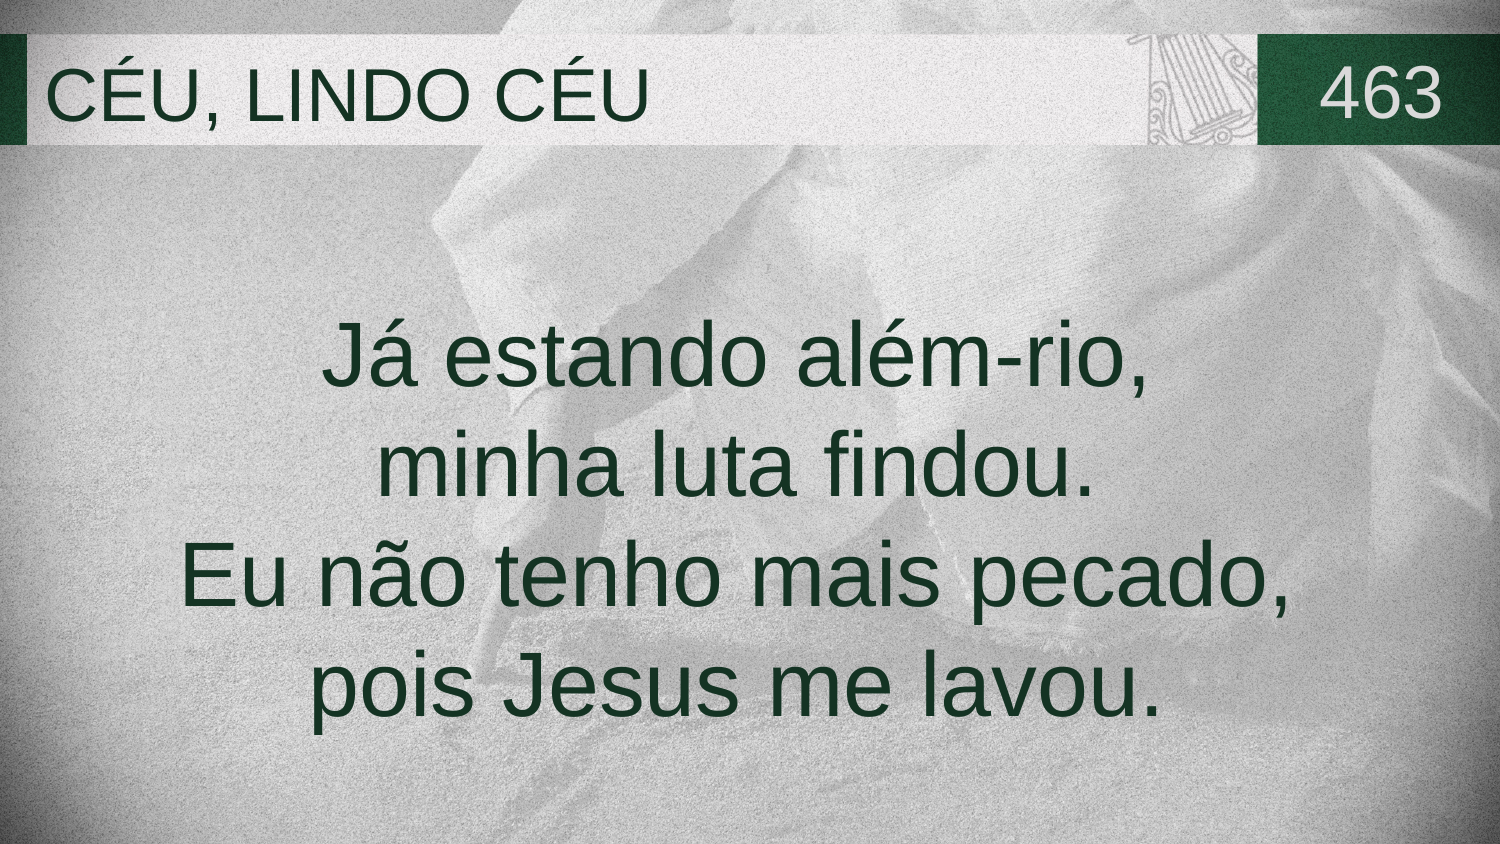

# CÉU, LINDO CÉU
463
Já estando além-rio,
minha luta findou.
Eu não tenho mais pecado,
pois Jesus me lavou.